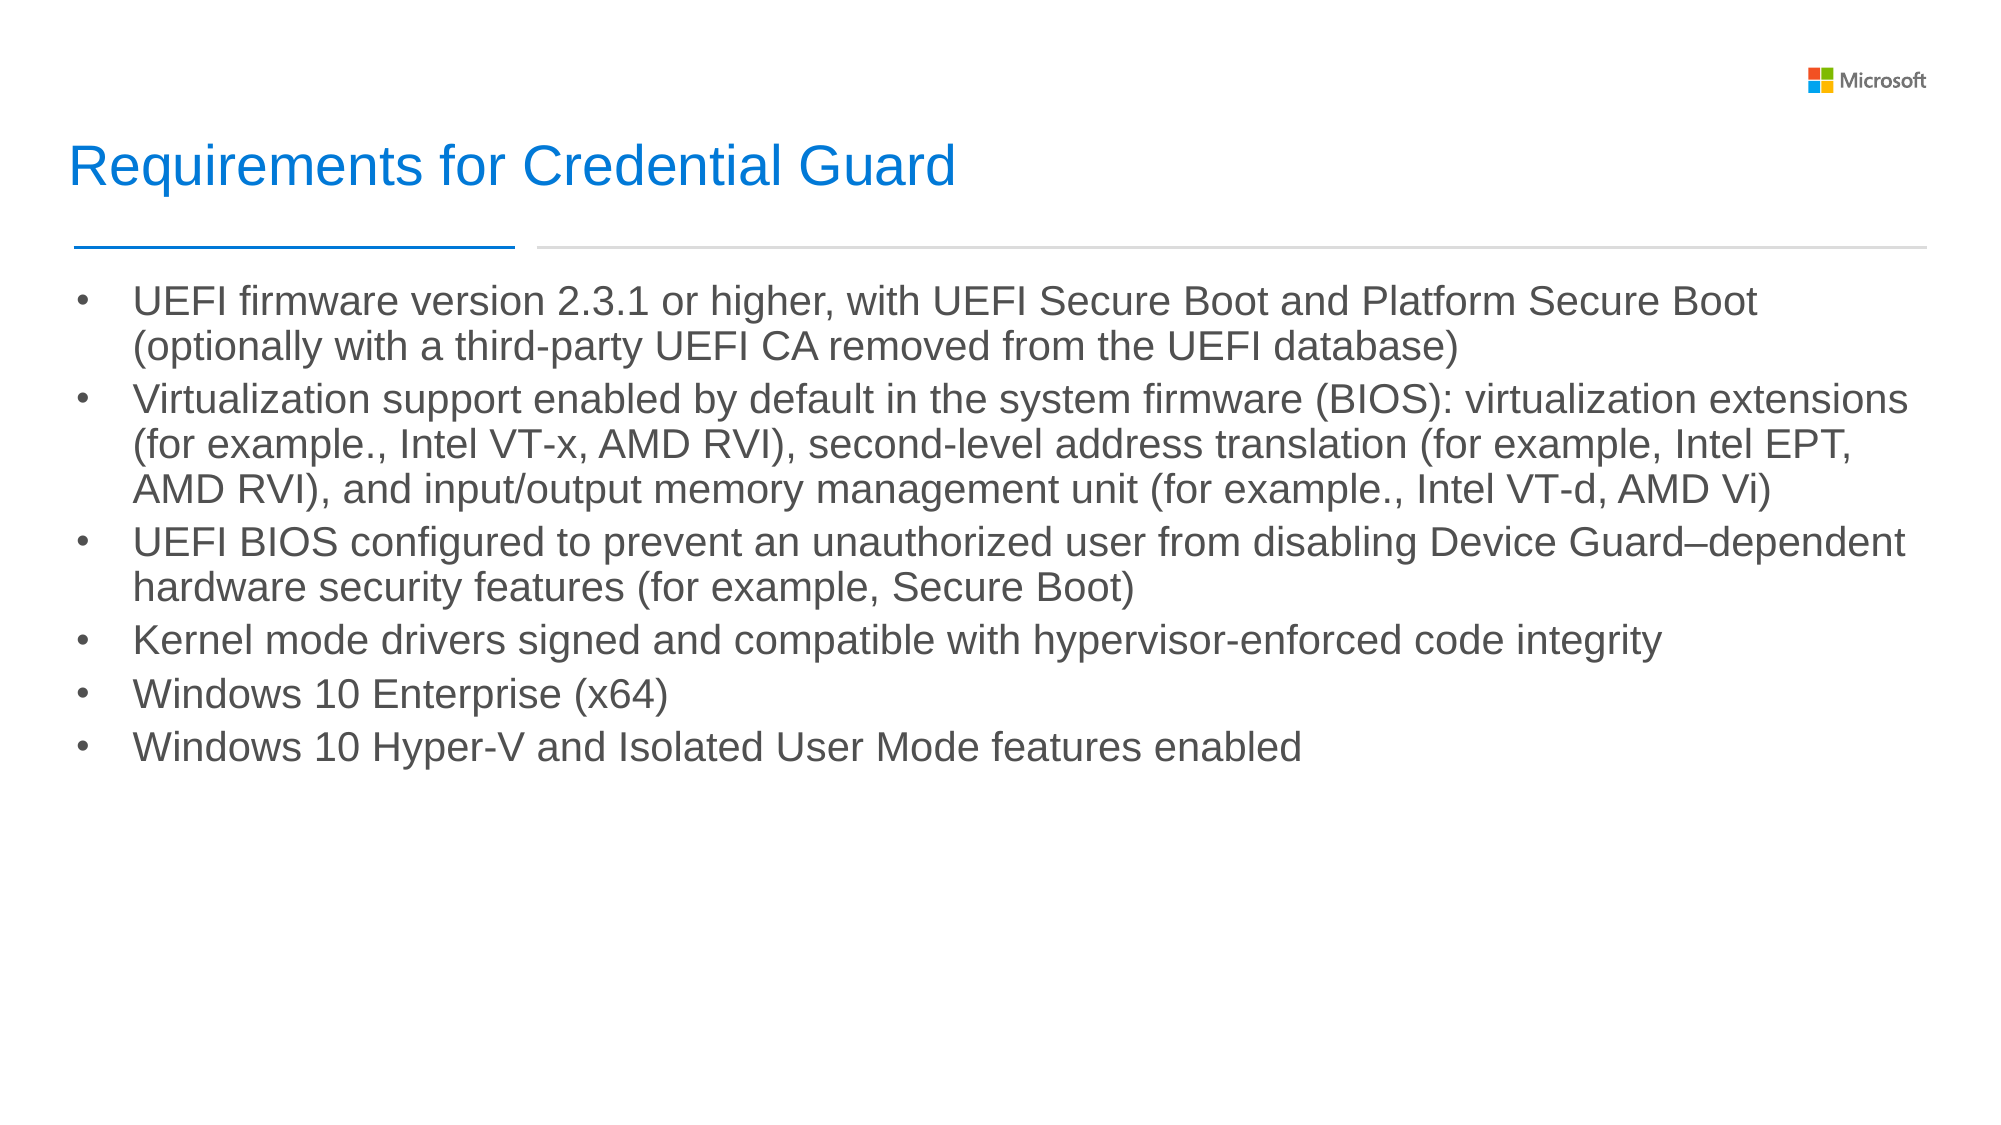

Requirements for Credential Guard
UEFI firmware version 2.3.1 or higher, with UEFI Secure Boot and Platform Secure Boot (optionally with a third-party UEFI CA removed from the UEFI database)
Virtualization support enabled by default in the system firmware (BIOS): virtualization extensions (for example., Intel VT‑x, AMD RVI), second-level address translation (for example, Intel EPT, AMD RVI), and input/output memory management unit (for example., Intel VT‑d, AMD Vi)
UEFI BIOS configured to prevent an unauthorized user from disabling Device Guard–dependent hardware security features (for example, Secure Boot)
Kernel mode drivers signed and compatible with hypervisor-enforced code integrity
Windows 10 Enterprise (x64)
Windows 10 Hyper‑V and Isolated User Mode features enabled